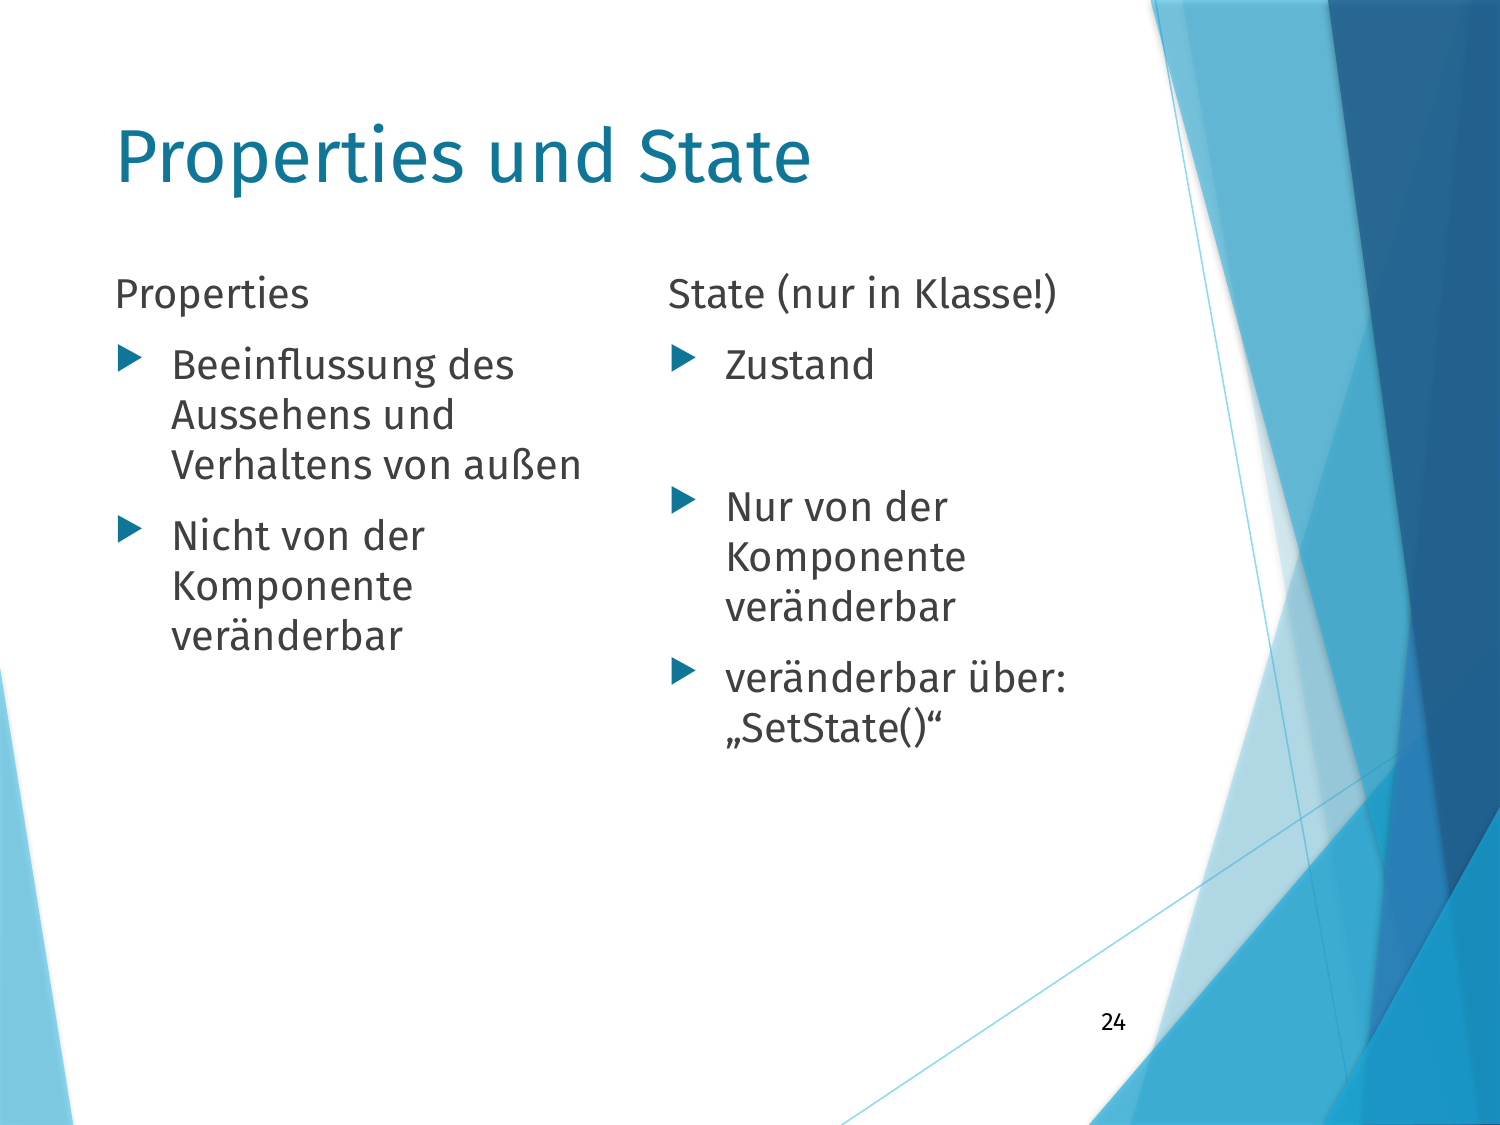

# Properties und State
Properties
Beeinflussung des Aussehens und Verhaltens von außen
Nicht von der Komponente veränderbar

State (nur in Klasse!)
Zustand

Nur von der Komponente veränderbar
veränderbar über: „SetState()“
24